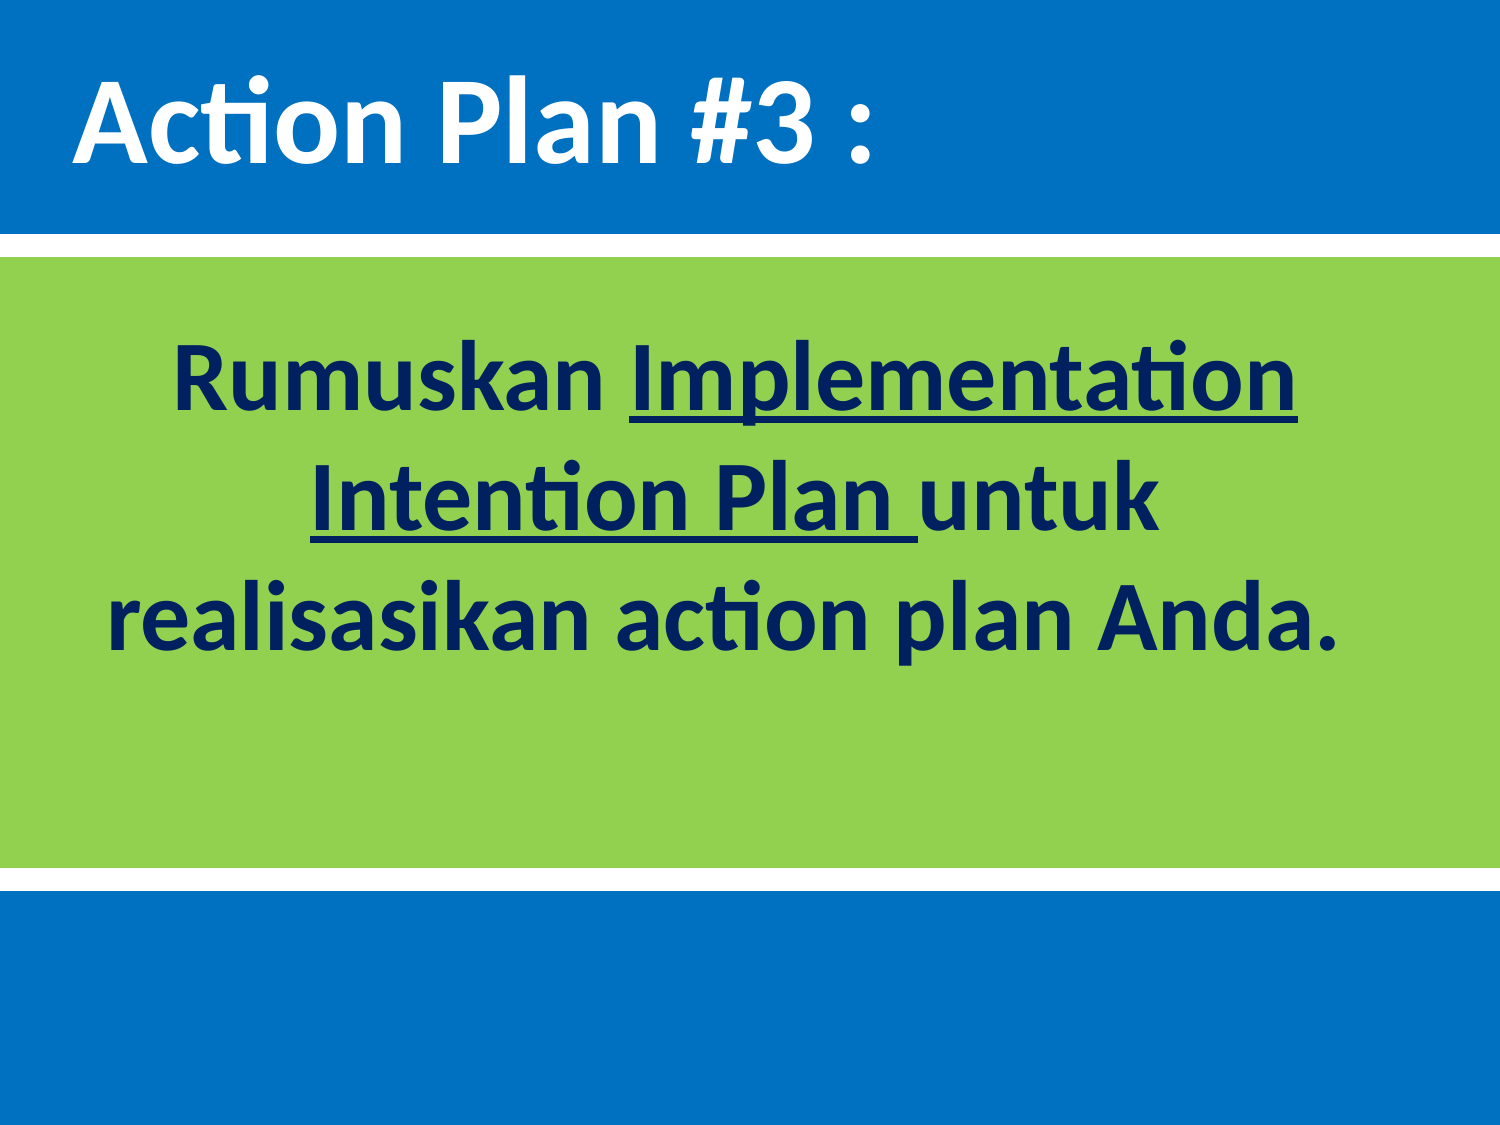

Action Plan #3 :

Rumuskan Implementation Intention Plan untuk realisasikan action plan Anda.